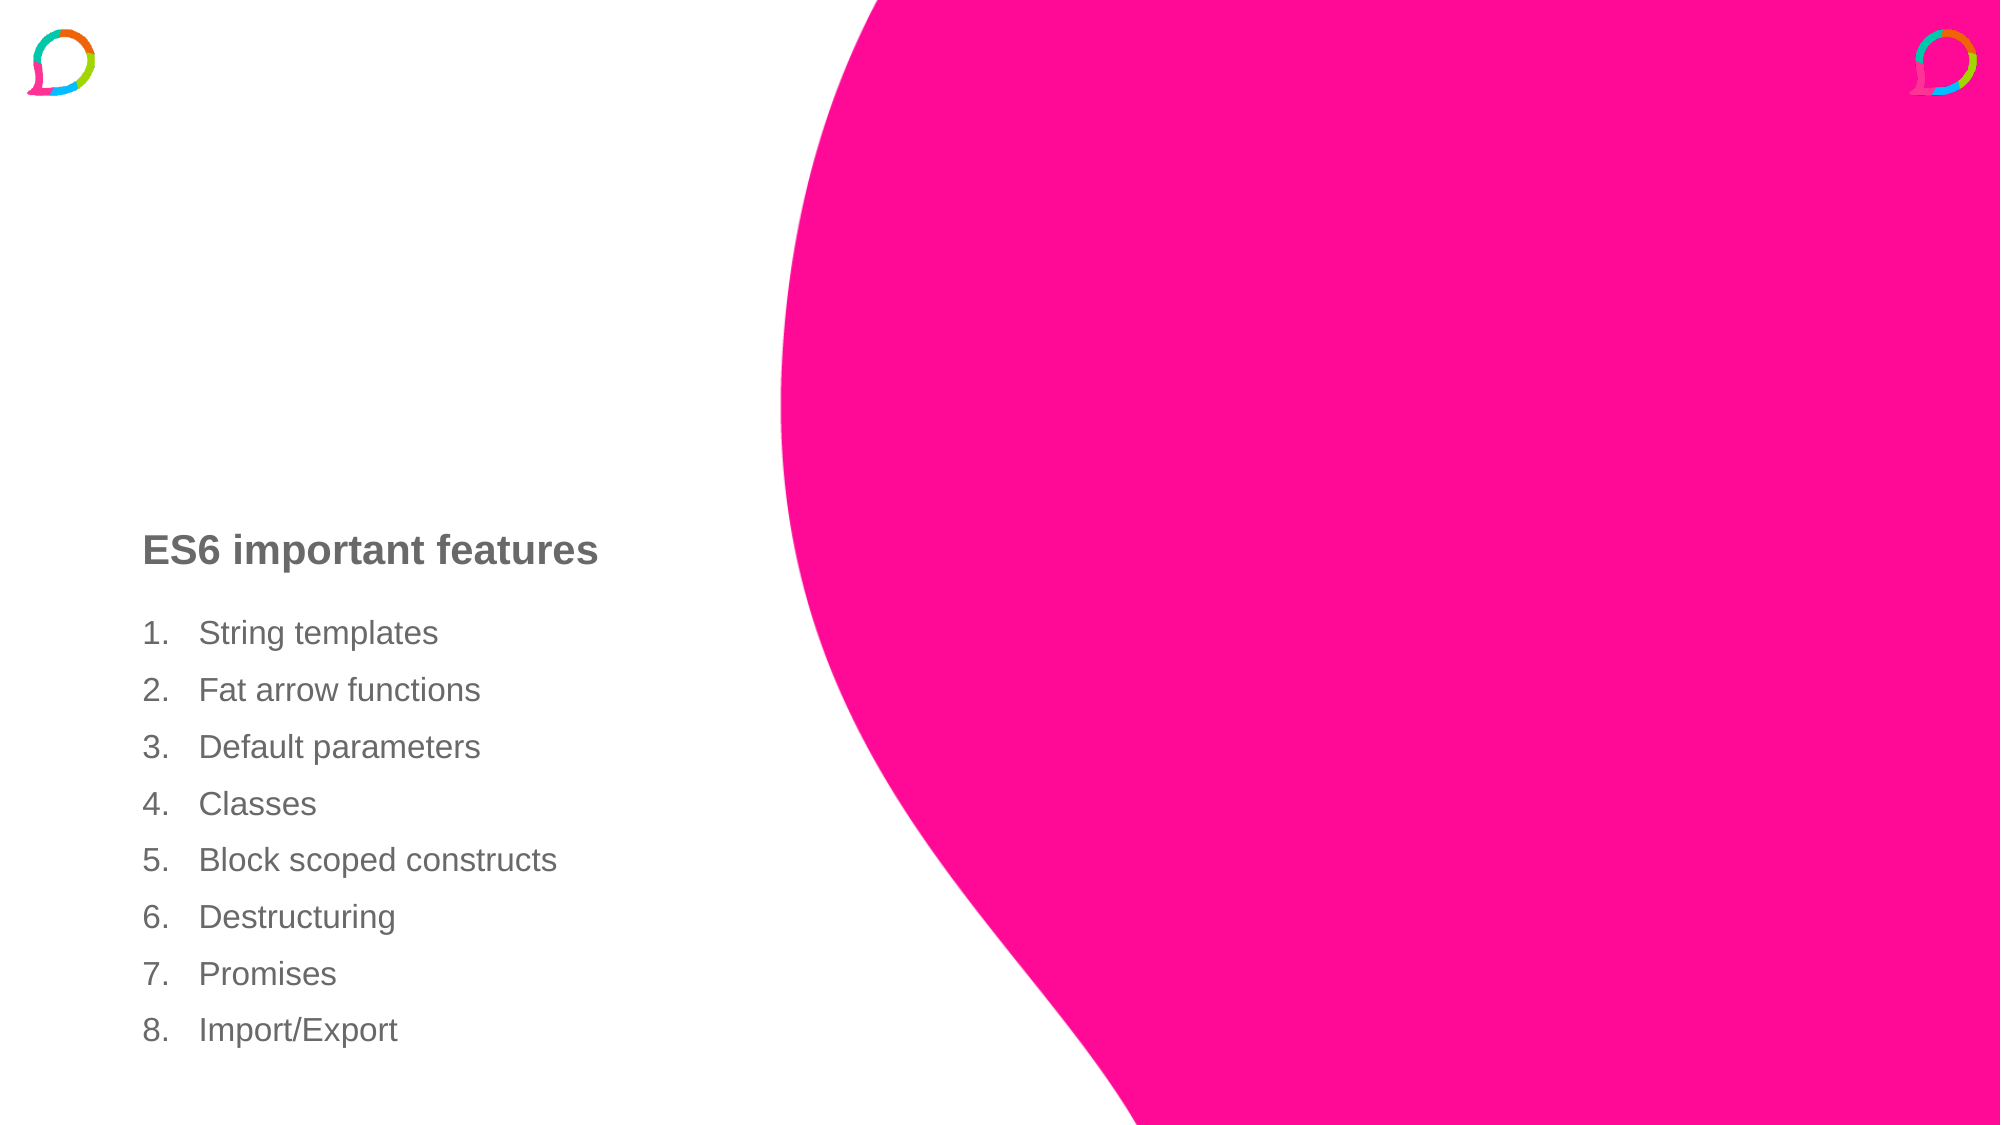

# ES6 important features
String templates
Fat arrow functions
Default parameters
Classes
Block scoped constructs
Destructuring
Promises
Import/Export